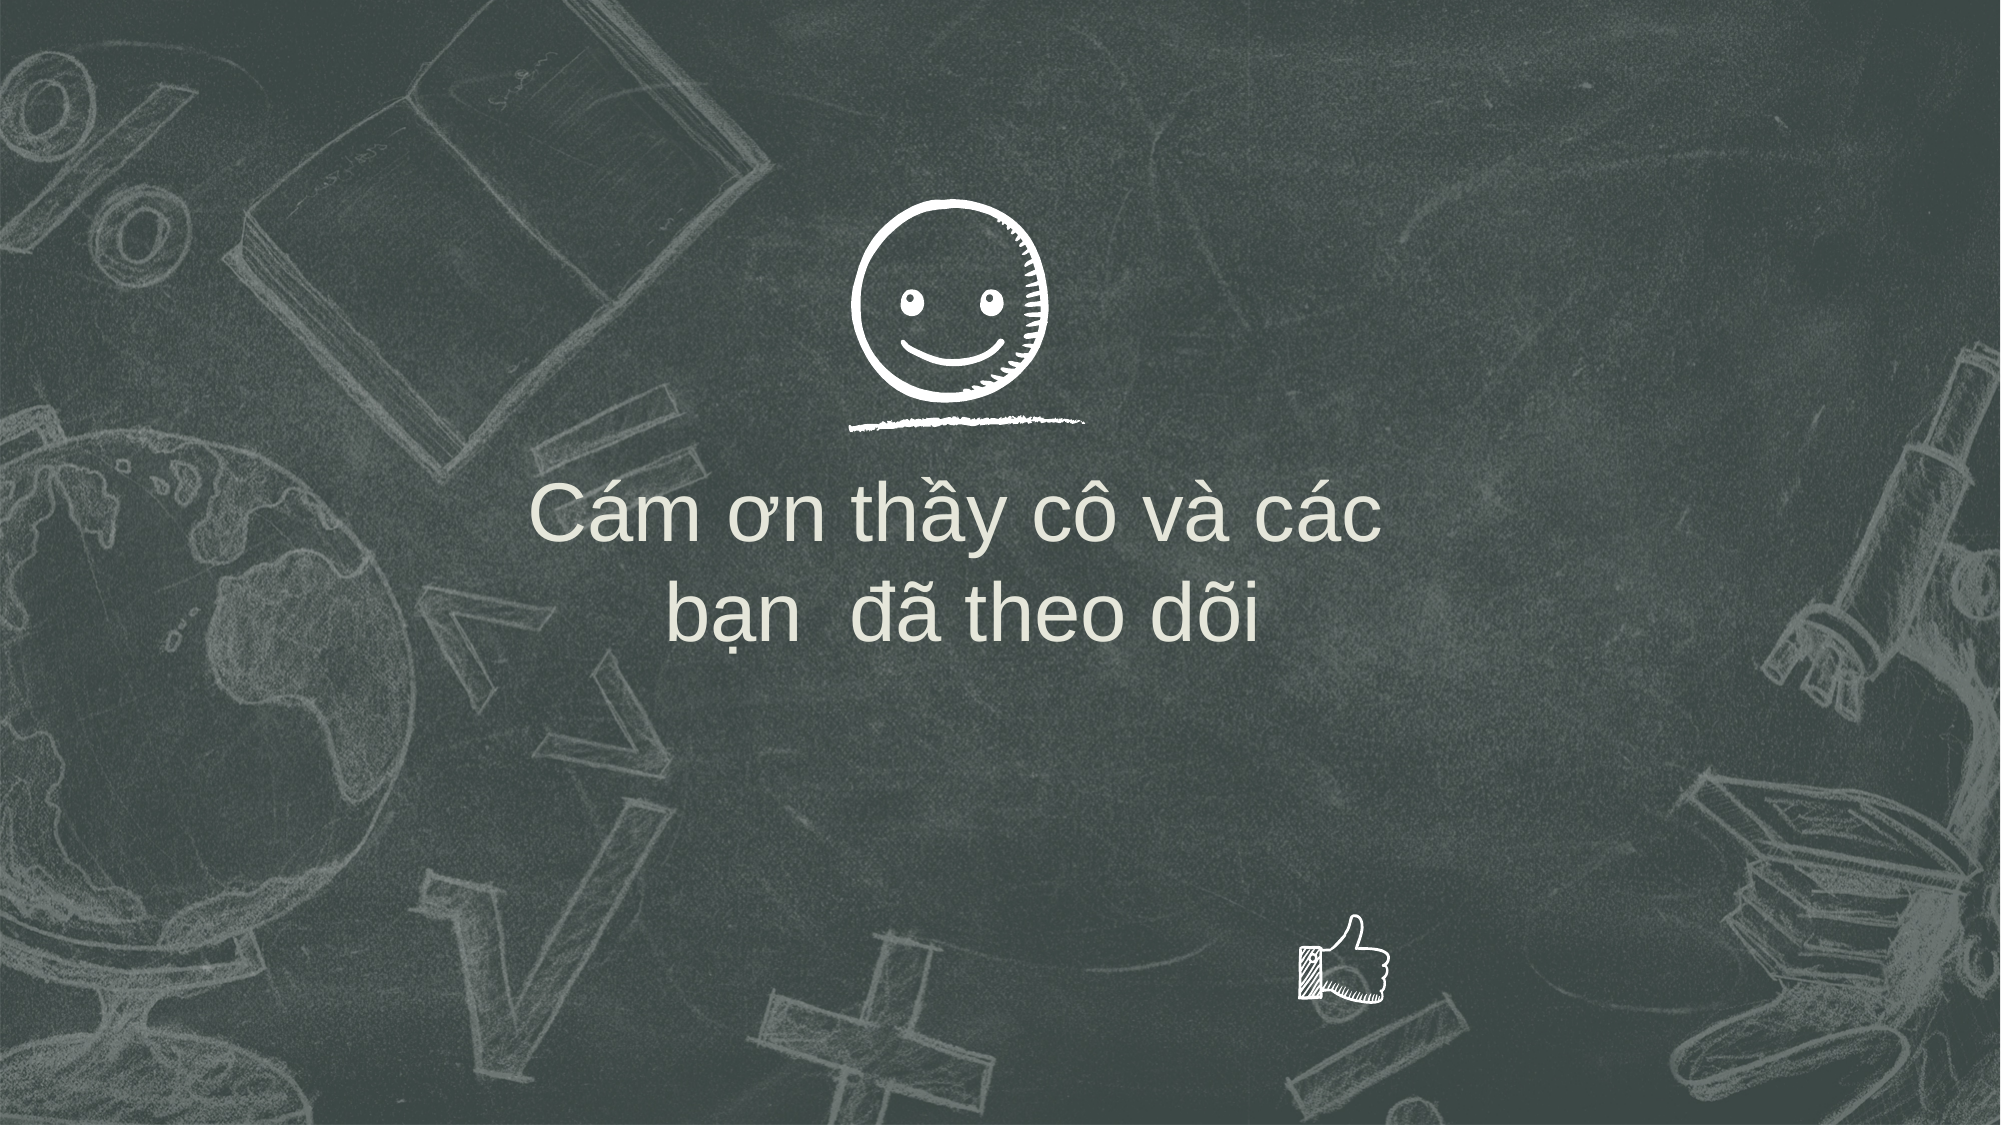

Cám ơn thầy cô và các bạn  đã theo dõi